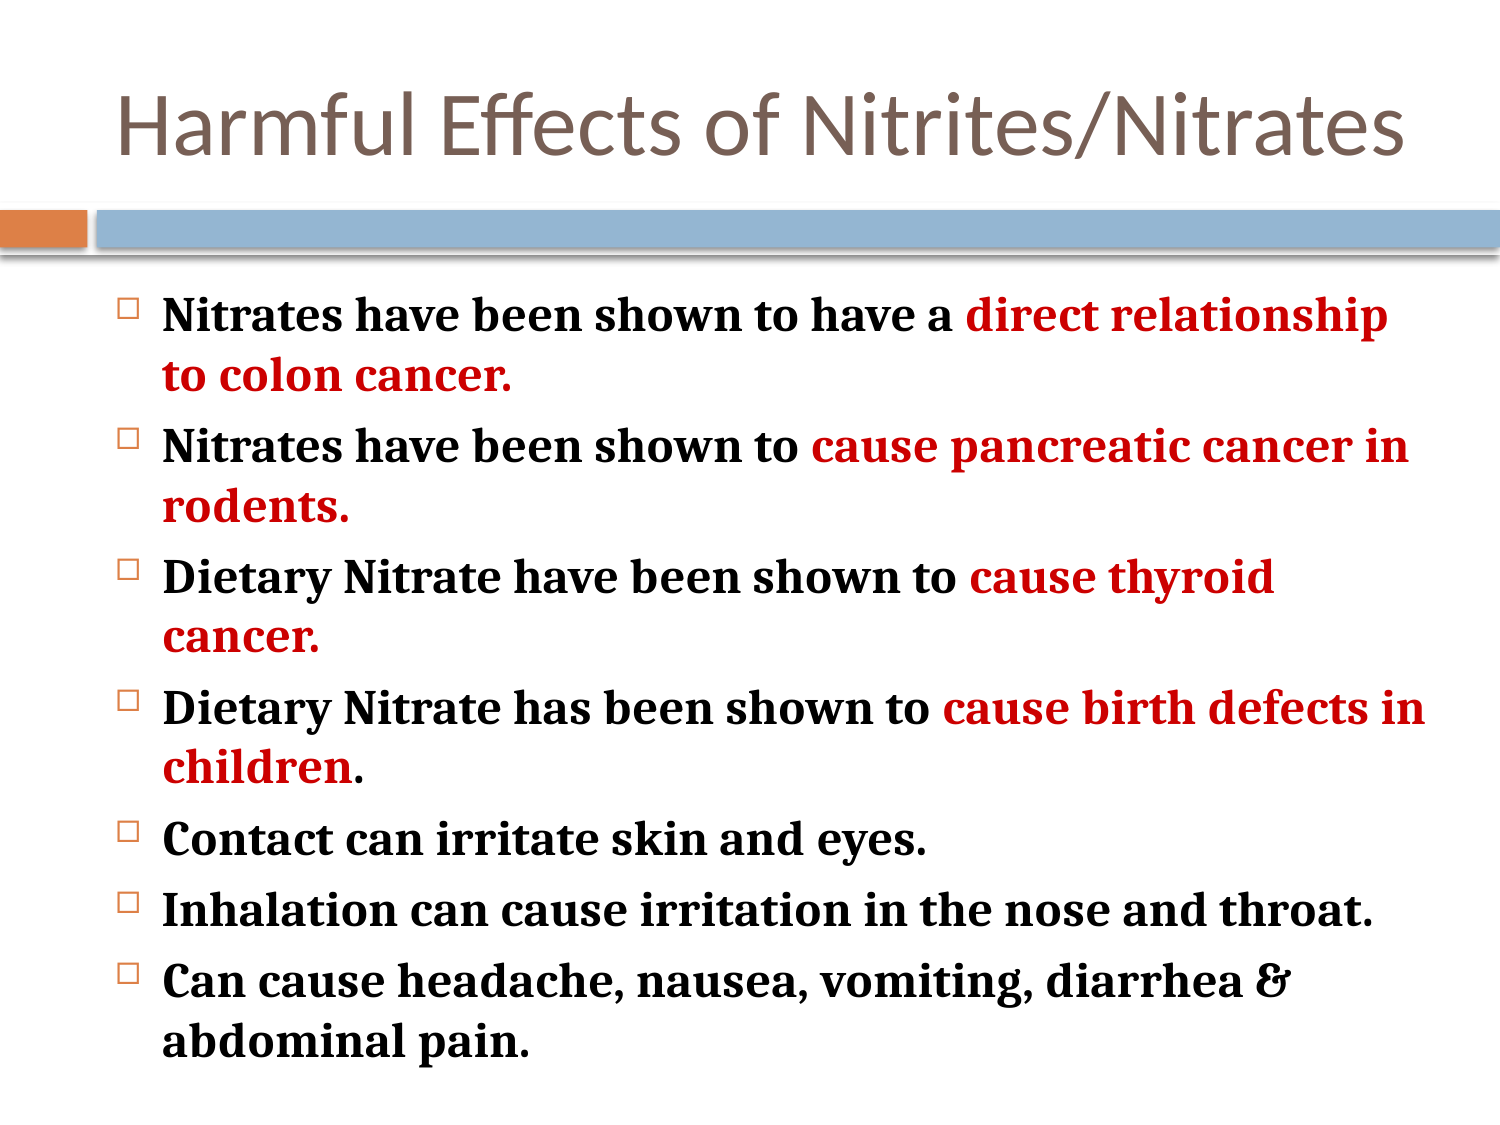

# Harmful Effects of Nitrites/Nitrates
Nitrates have been shown to have a direct relationship to colon cancer.
Nitrates have been shown to cause pancreatic cancer in rodents.
Dietary Nitrate have been shown to cause thyroid cancer.
Dietary Nitrate has been shown to cause birth defects in children.
Contact can irritate skin and eyes.
Inhalation can cause irritation in the nose and throat.
Can cause headache, nausea, vomiting, diarrhea & abdominal pain.